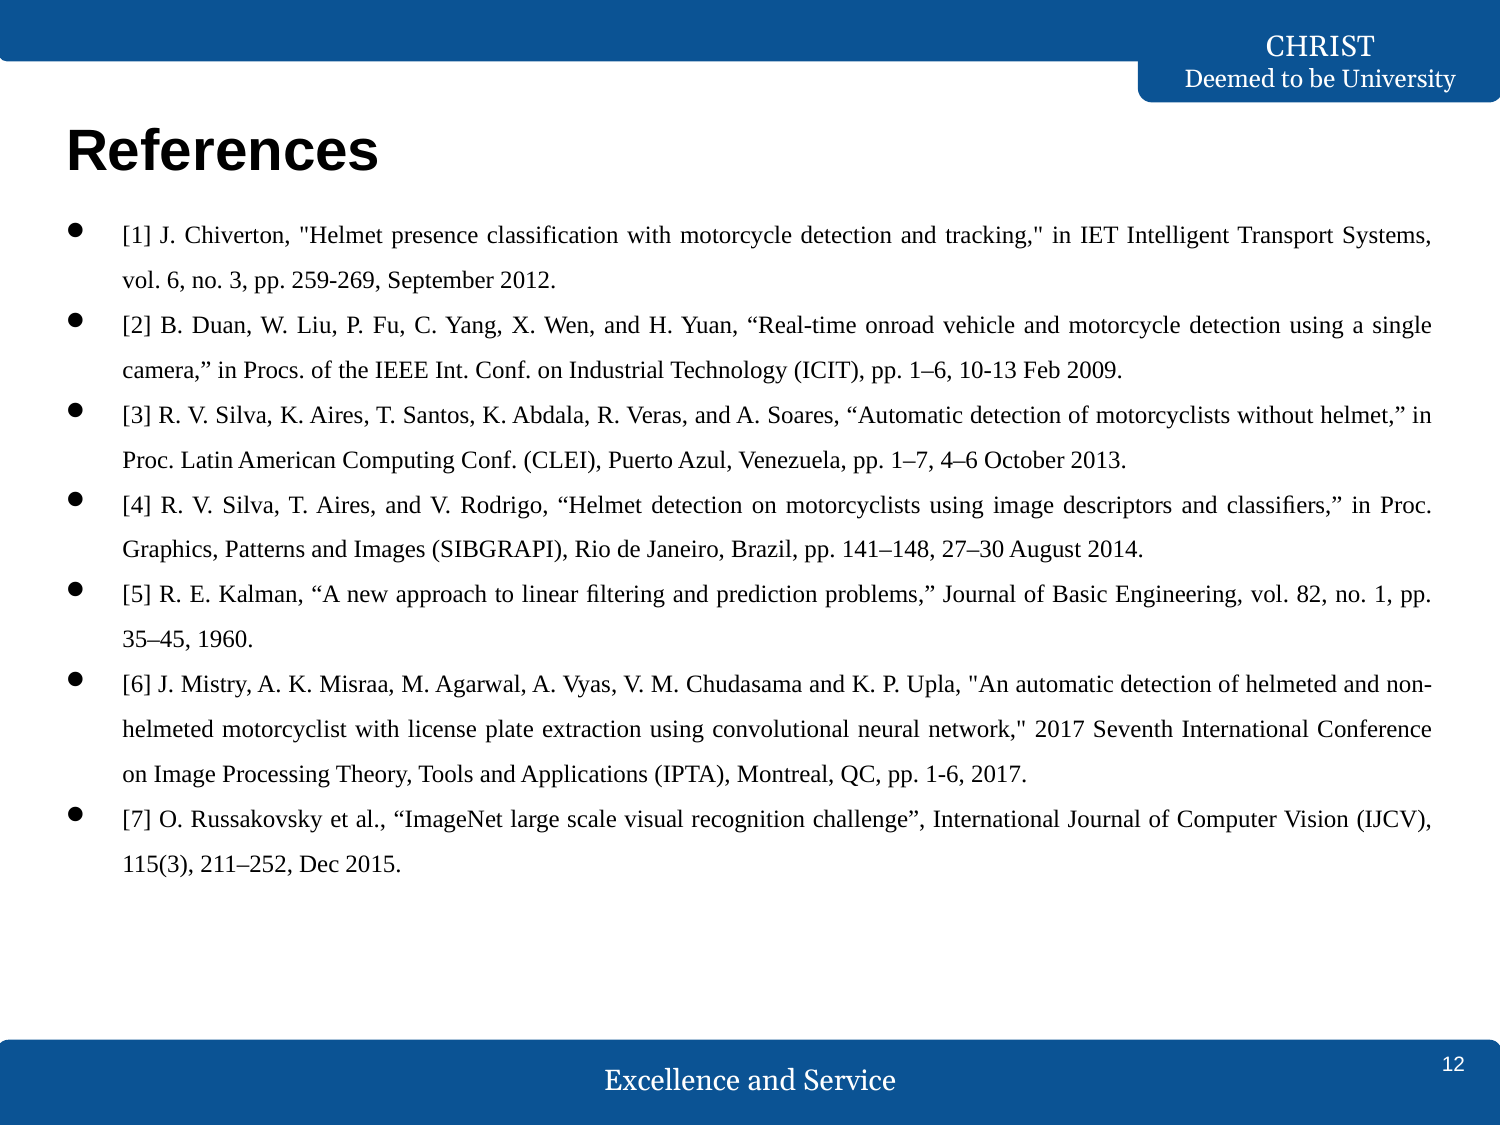

# References
[1] J. Chiverton, "Helmet presence classification with motorcycle detection and tracking," in IET Intelligent Transport Systems, vol. 6, no. 3, pp. 259-269, September 2012.
[2] B. Duan, W. Liu, P. Fu, C. Yang, X. Wen, and H. Yuan, “Real-time onroad vehicle and motorcycle detection using a single camera,” in Procs. of the IEEE Int. Conf. on Industrial Technology (ICIT), pp. 1–6, 10-13 Feb 2009.
[3] R. V. Silva, K. Aires, T. Santos, K. Abdala, R. Veras, and A. Soares, “Automatic detection of motorcyclists without helmet,” in Proc. Latin American Computing Conf. (CLEI), Puerto Azul, Venezuela, pp. 1–7, 4–6 October 2013.
[4] R. V. Silva, T. Aires, and V. Rodrigo, “Helmet detection on motorcyclists using image descriptors and classiﬁers,” in Proc. Graphics, Patterns and Images (SIBGRAPI), Rio de Janeiro, Brazil, pp. 141–148, 27–30 August 2014.
[5] R. E. Kalman, “A new approach to linear ﬁltering and prediction problems,” Journal of Basic Engineering, vol. 82, no. 1, pp. 35–45, 1960.
[6] J. Mistry, A. K. Misraa, M. Agarwal, A. Vyas, V. M. Chudasama and K. P. Upla, "An automatic detection of helmeted and non-helmeted motorcyclist with license plate extraction using convolutional neural network," 2017 Seventh International Conference on Image Processing Theory, Tools and Applications (IPTA), Montreal, QC, pp. 1-6, 2017.
[7] O. Russakovsky et al., “ImageNet large scale visual recognition challenge”, International Journal of Computer Vision (IJCV), 115(3), 211–252, Dec 2015.

12